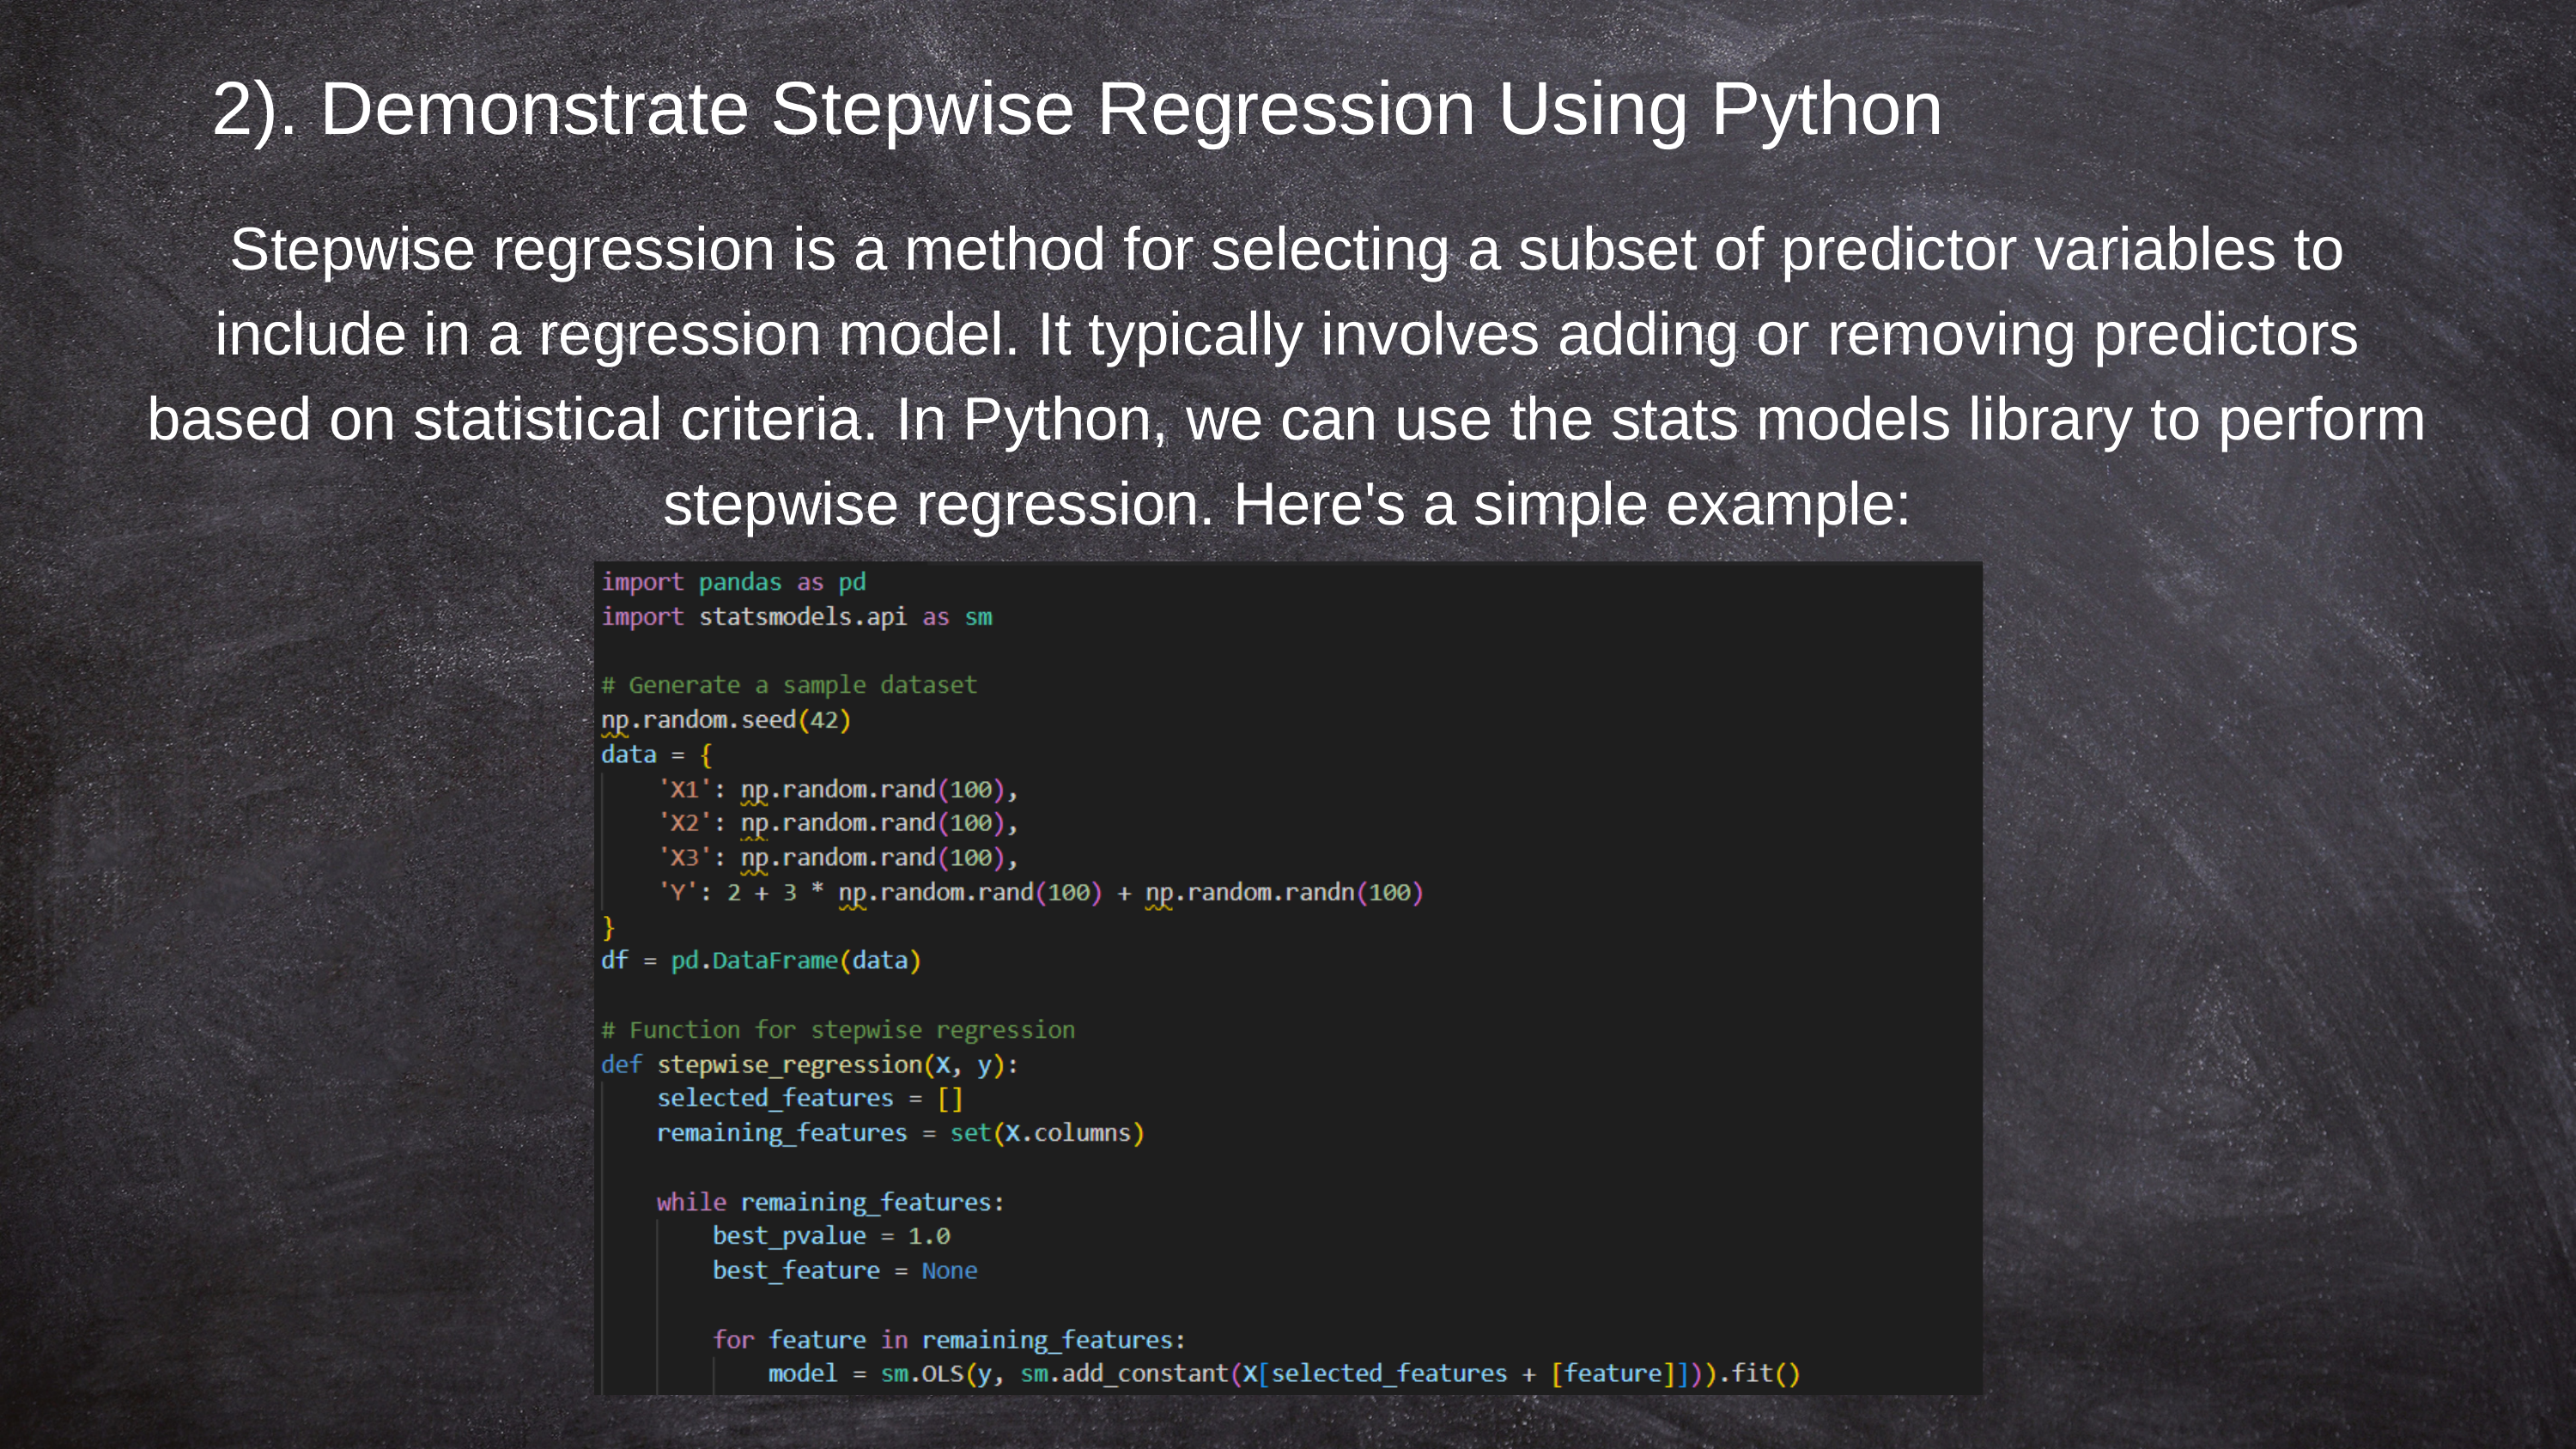

2). Demonstrate Stepwise Regression Using Python
Stepwise regression is a method for selecting a subset of predictor variables to include in a regression model. It typically involves adding or removing predictors based on statistical criteria. In Python, we can use the stats models library to perform stepwise regression. Here's a simple example: